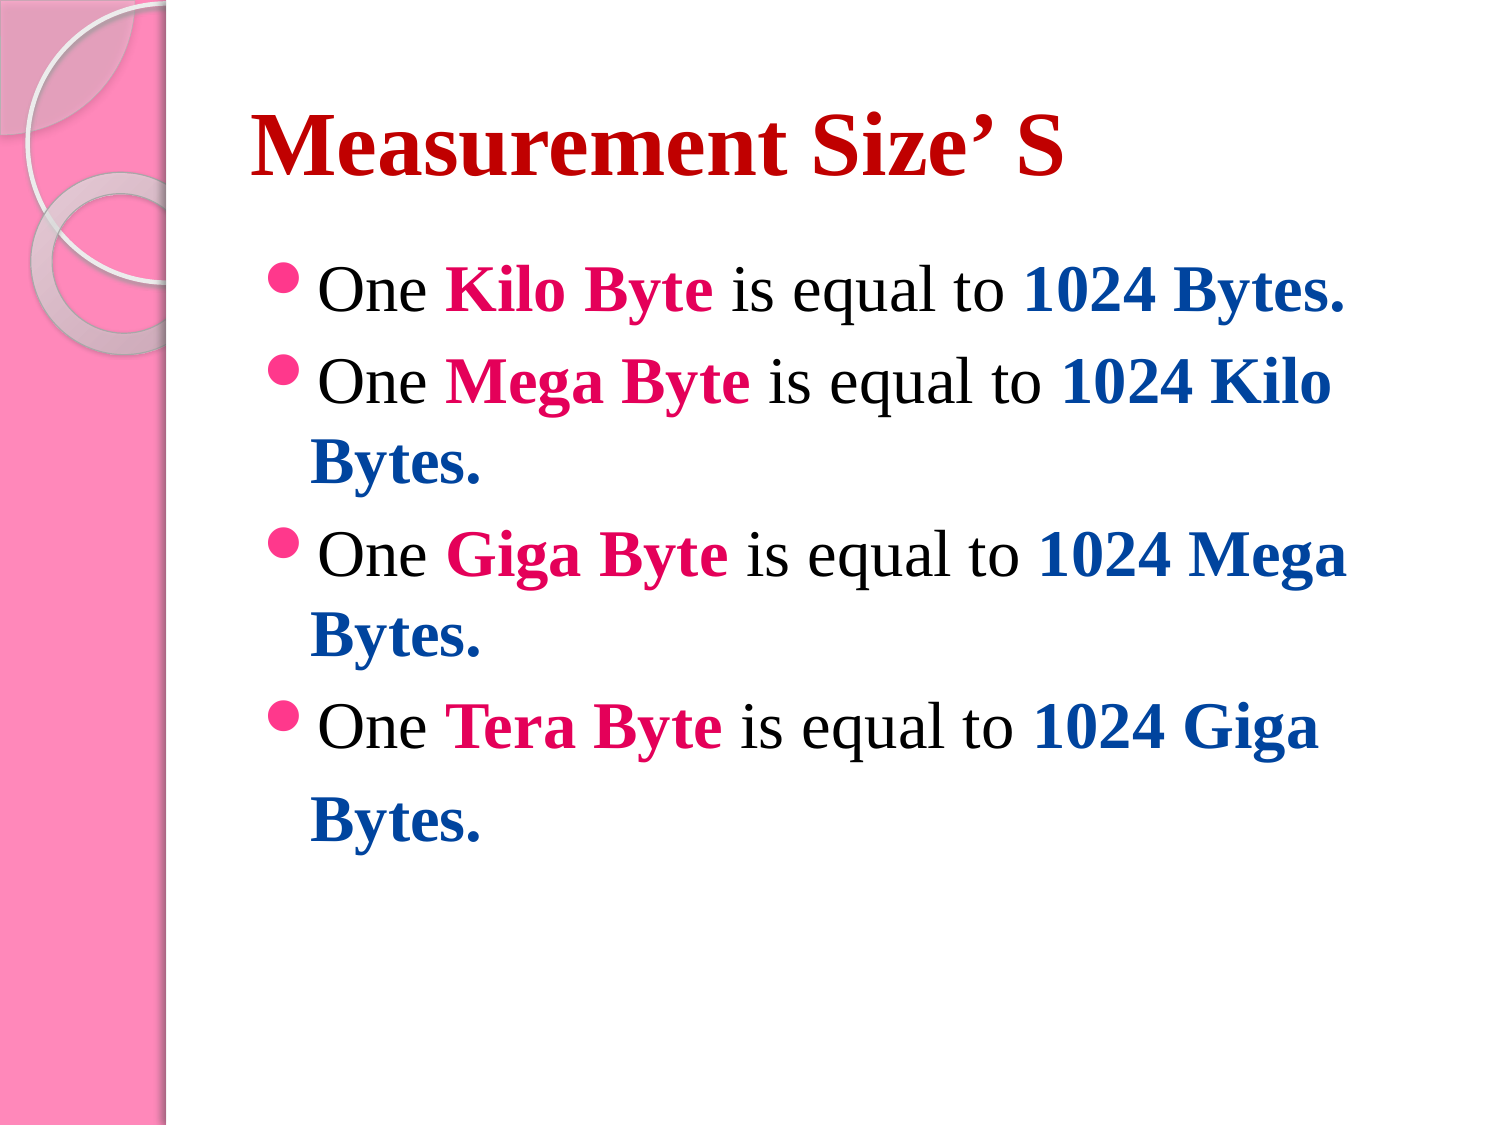

# Measurement Size’ S
One Kilo Byte is equal to 1024 Bytes.
One Mega Byte is equal to 1024 Kilo Bytes.
One Giga Byte is equal to 1024 Mega Bytes.
One Tera Byte is equal to 1024 Giga
	Bytes.